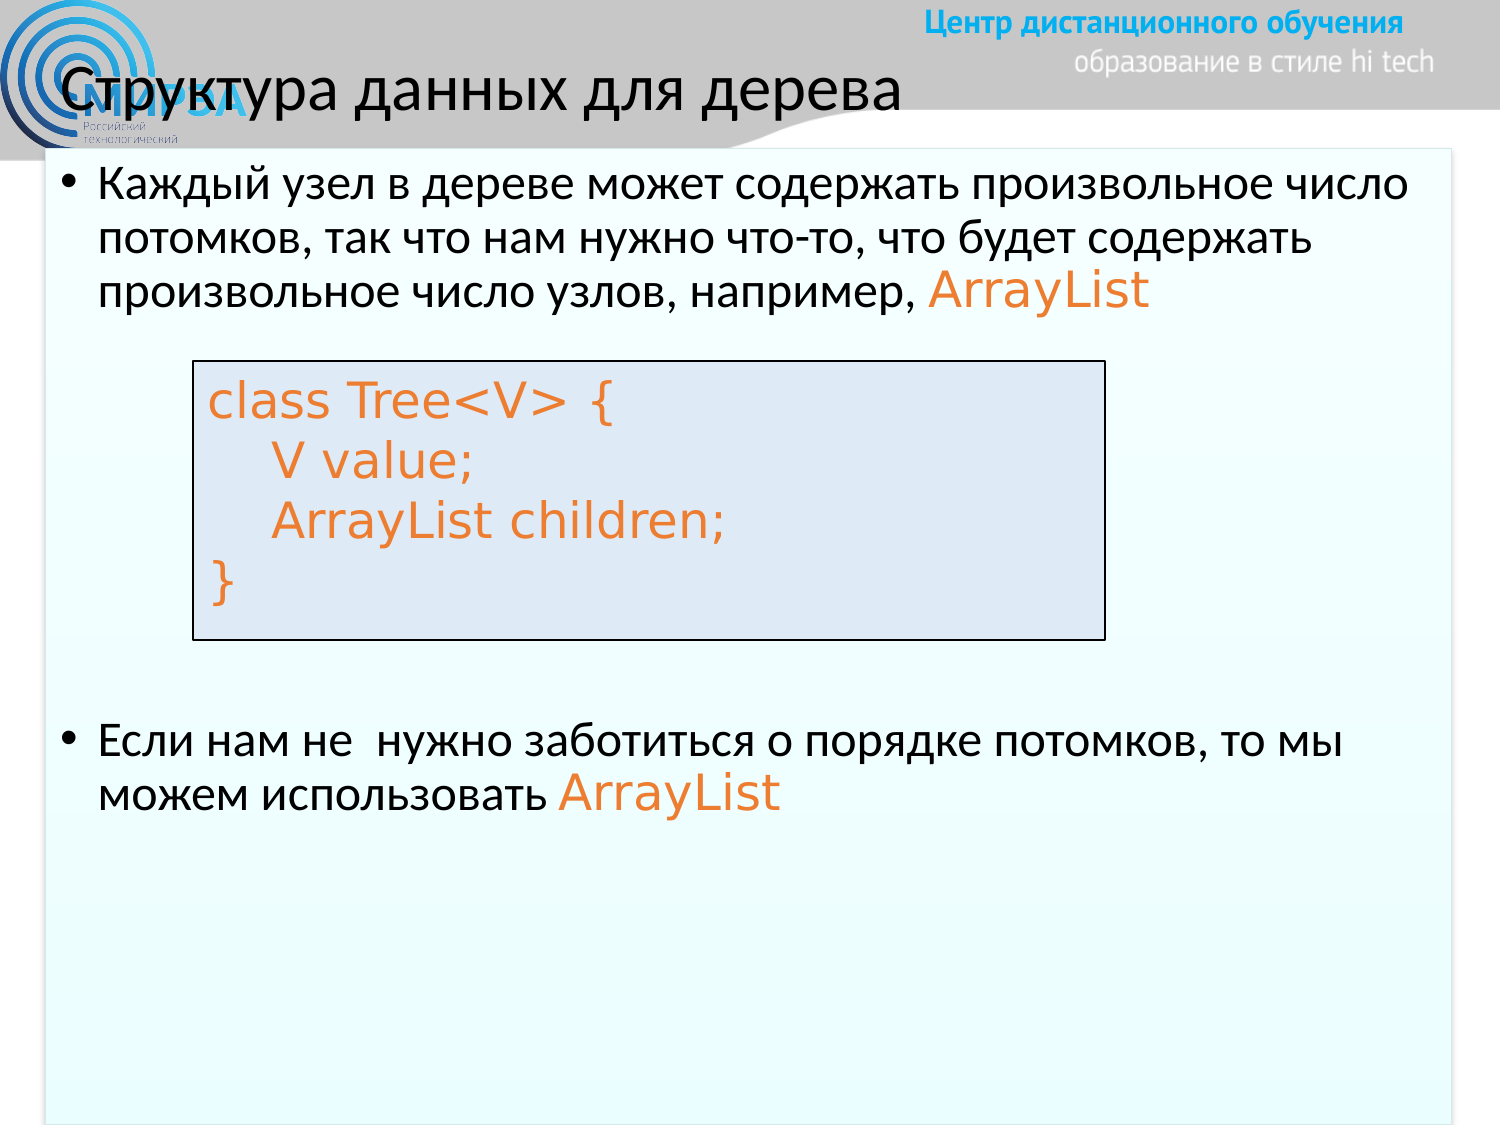

# Структура данных для дерева
Каждый узел в дереве может содержать произвольное число потомков, так что нам нужно что-то, что будет содержать произвольное число узлов, например, ArrayList

Если нам не  нужно заботиться о порядке потомков, то мы можем использовать ArrayList
class Tree<V> {
    V value;
    ArrayList children;
}